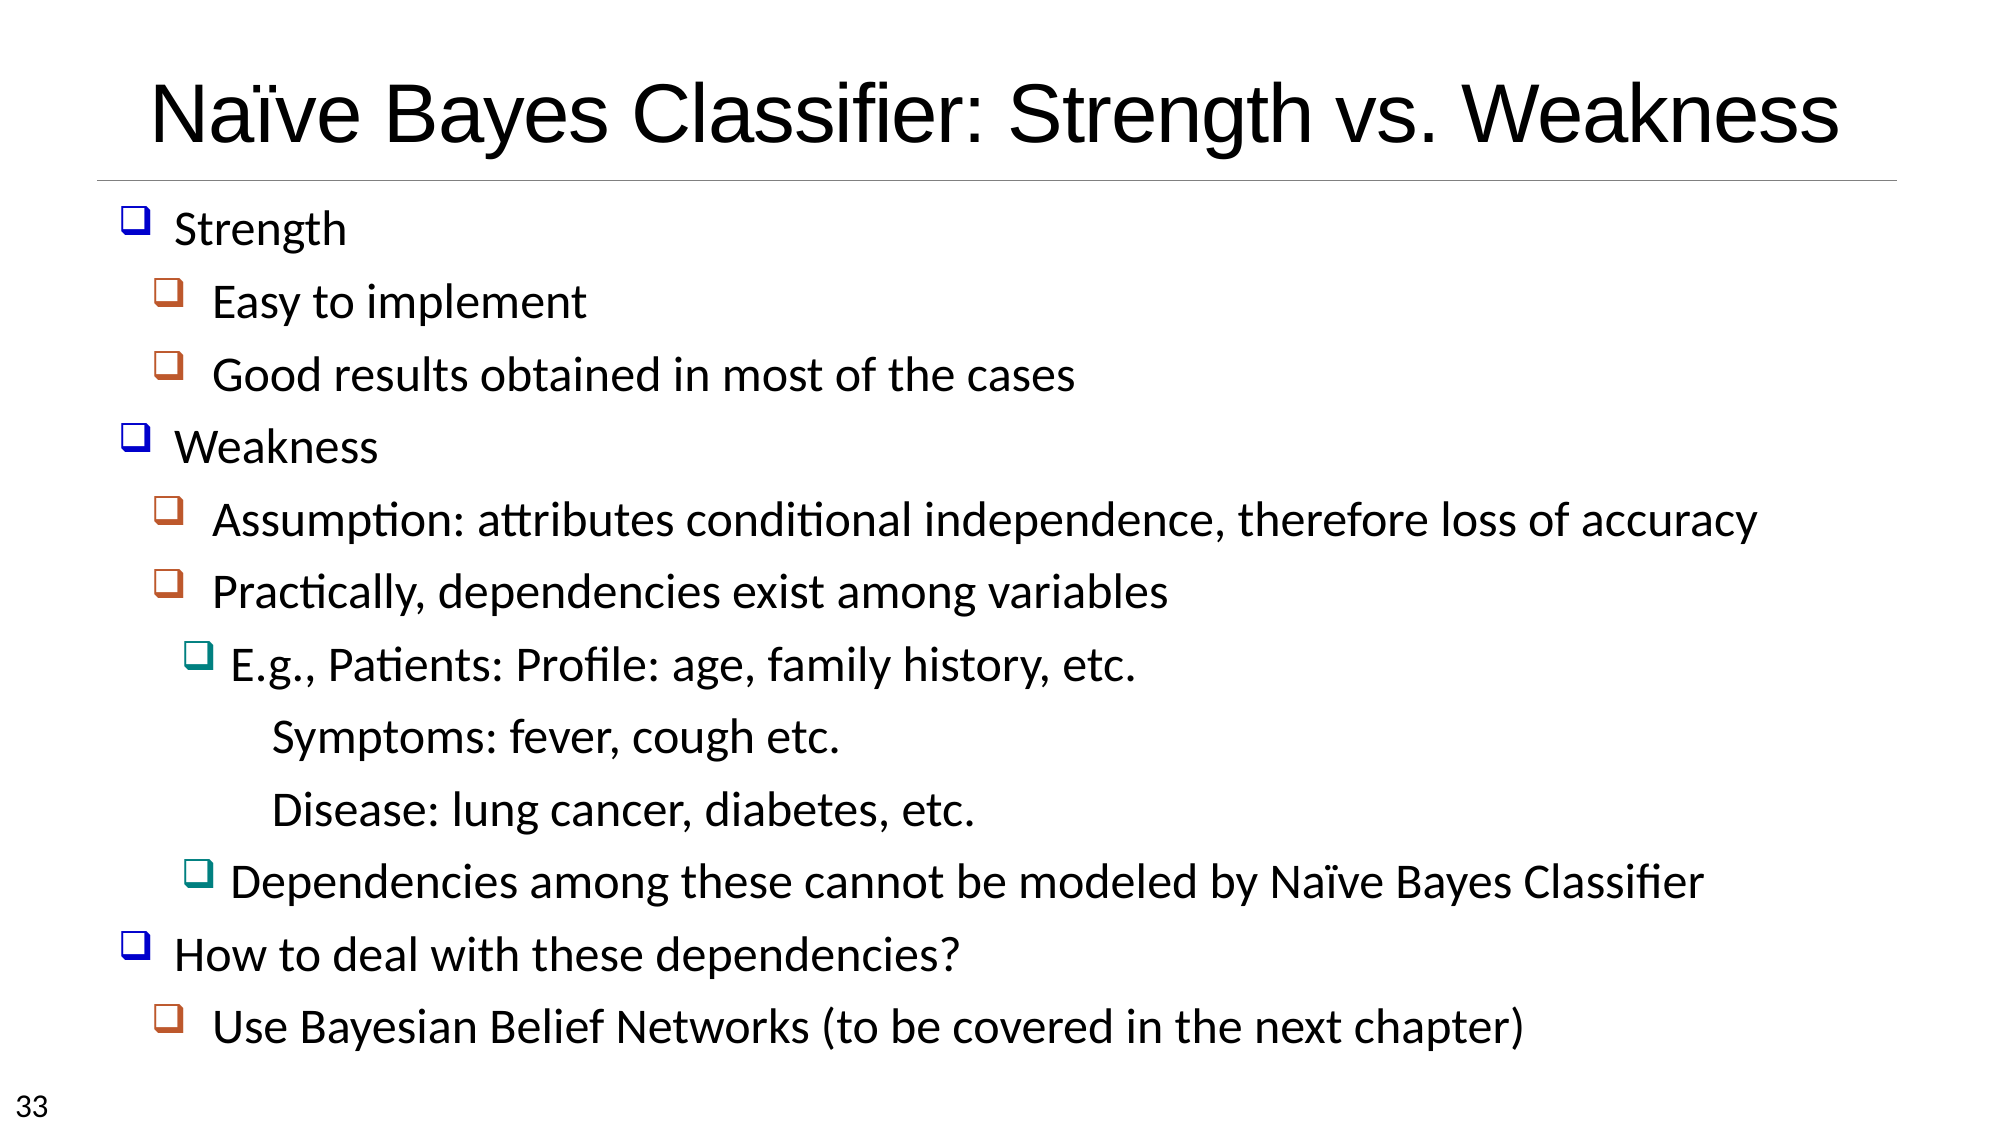

# Naïve Bayes Classifier: Strength vs. Weakness
Strength
Easy to implement
Good results obtained in most of the cases
Weakness
Assumption: attributes conditional independence, therefore loss of accuracy
Practically, dependencies exist among variables
E.g., Patients: Profile: age, family history, etc.
 Symptoms: fever, cough etc.
 Disease: lung cancer, diabetes, etc.
Dependencies among these cannot be modeled by Naïve Bayes Classifier
How to deal with these dependencies?
Use Bayesian Belief Networks (to be covered in the next chapter)